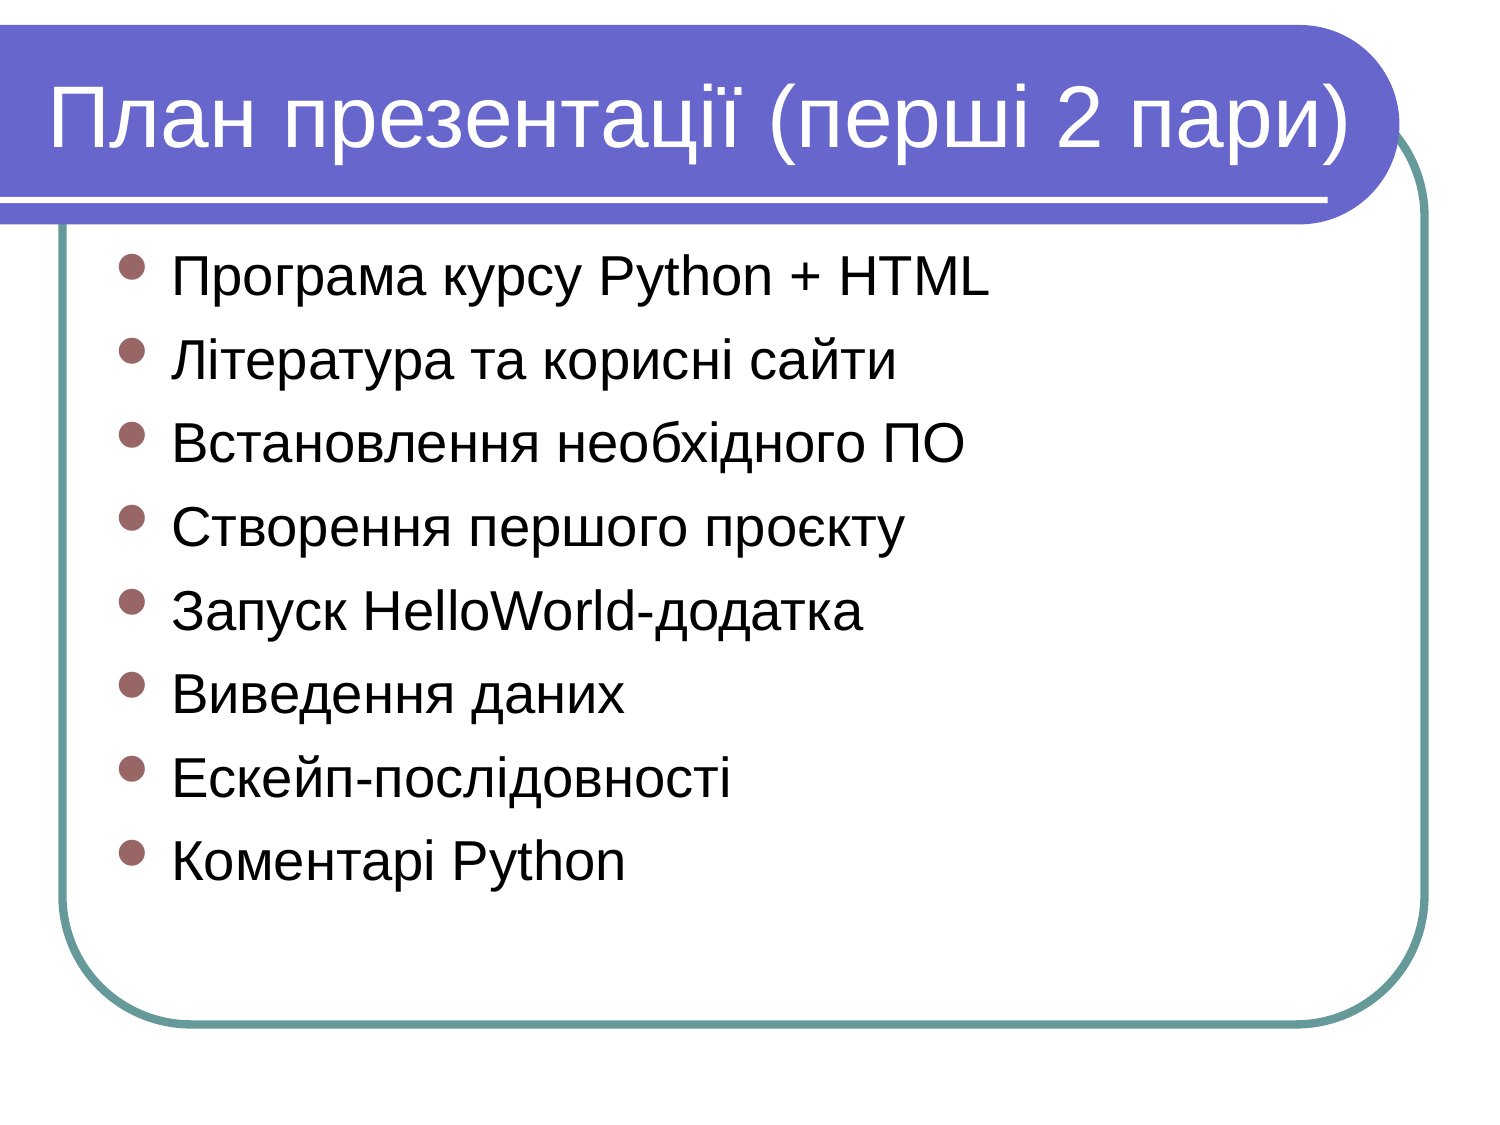

План презентації (першi 2 пари)
Програма курсу Python + HTML
Література та корисні сайти
Встановлення необхiдного ПО
Створення першого проєкту
Запуск HelloWorld-додатка
Виведення даних
Ecкейп-послiдовностi
Коментарi Python